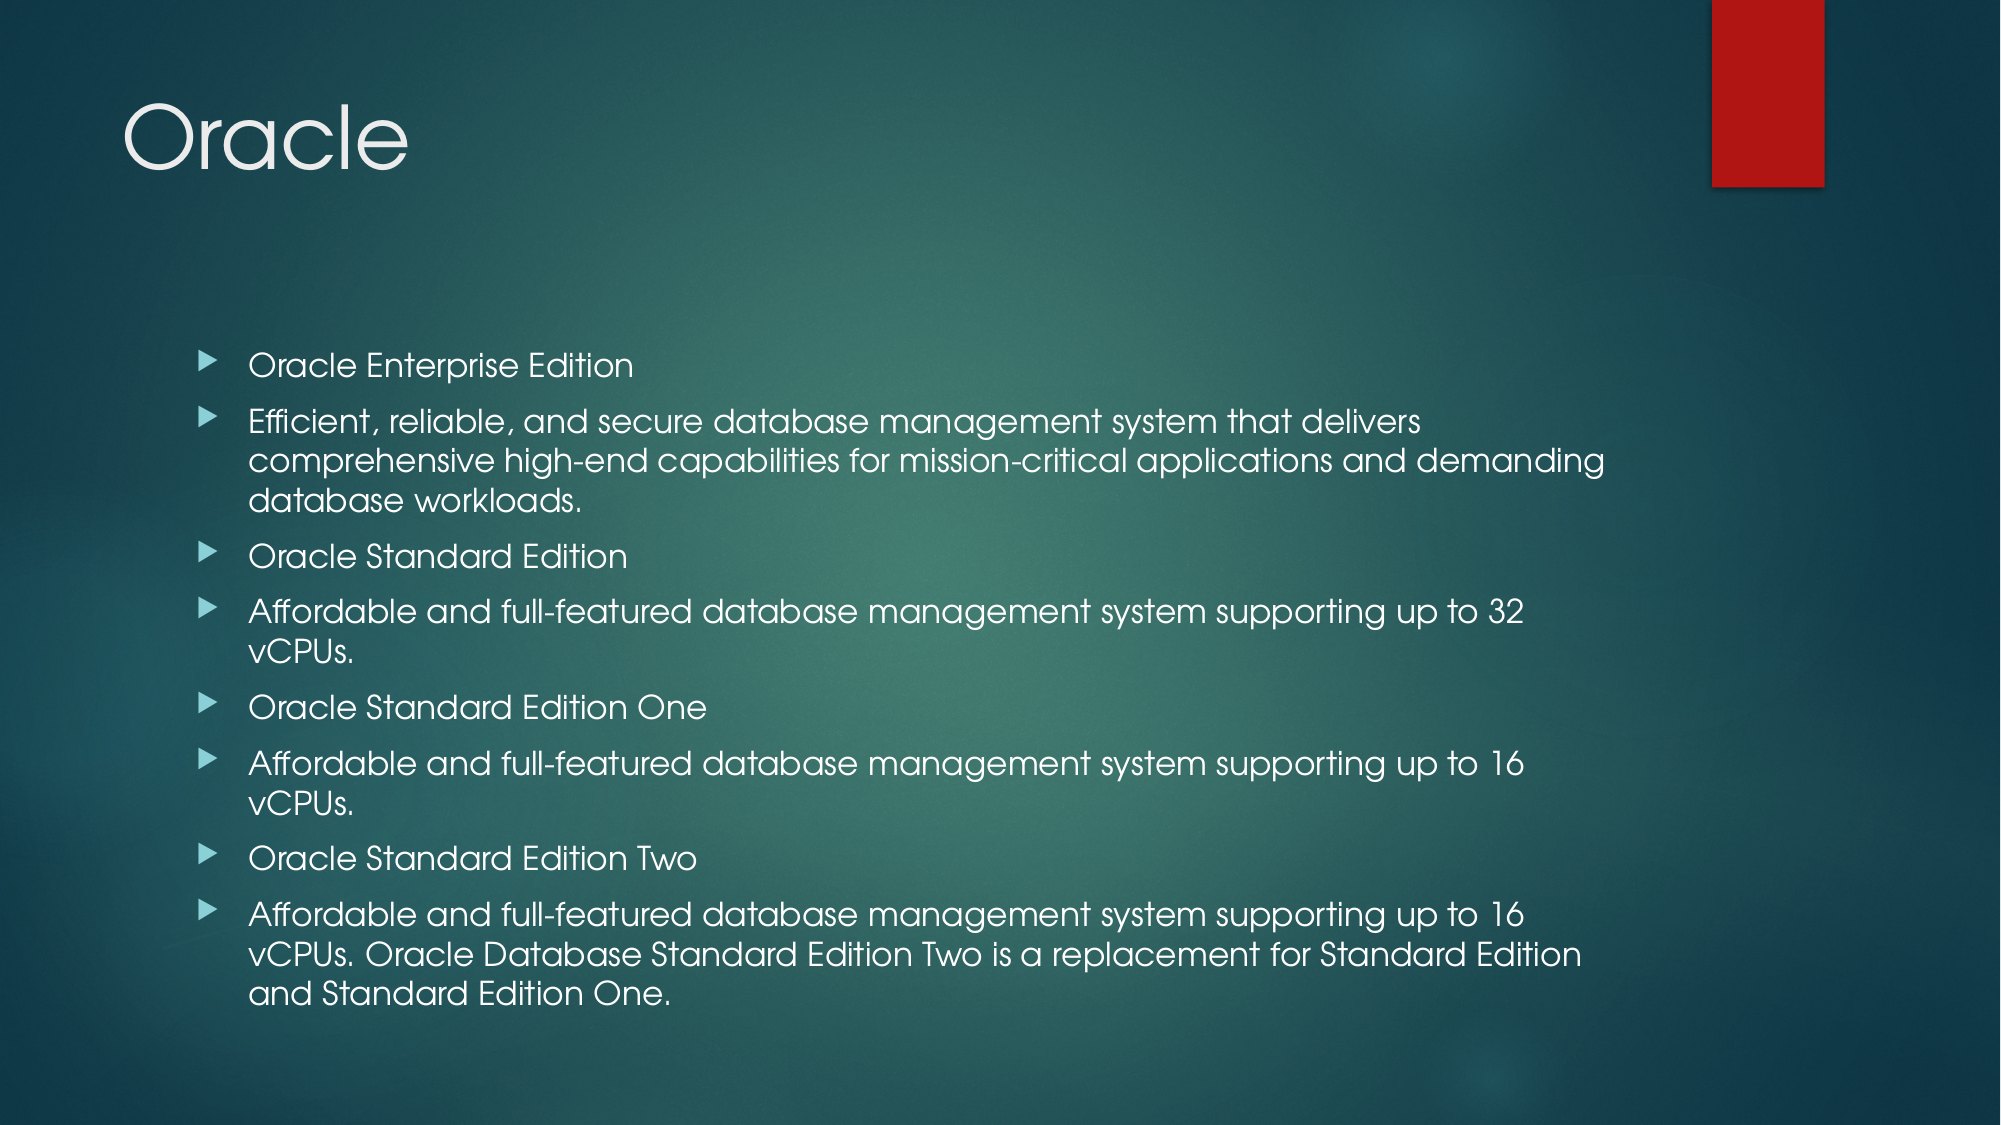

# Oracle
Oracle Enterprise Edition
Efficient, reliable, and secure database management system that delivers comprehensive high-end capabilities for mission-critical applications and demanding database workloads.
Oracle Standard Edition
Affordable and full-featured database management system supporting up to 32 vCPUs.
Oracle Standard Edition One
Affordable and full-featured database management system supporting up to 16 vCPUs.
Oracle Standard Edition Two
Affordable and full-featured database management system supporting up to 16 vCPUs. Oracle Database Standard Edition Two is a replacement for Standard Edition and Standard Edition One.